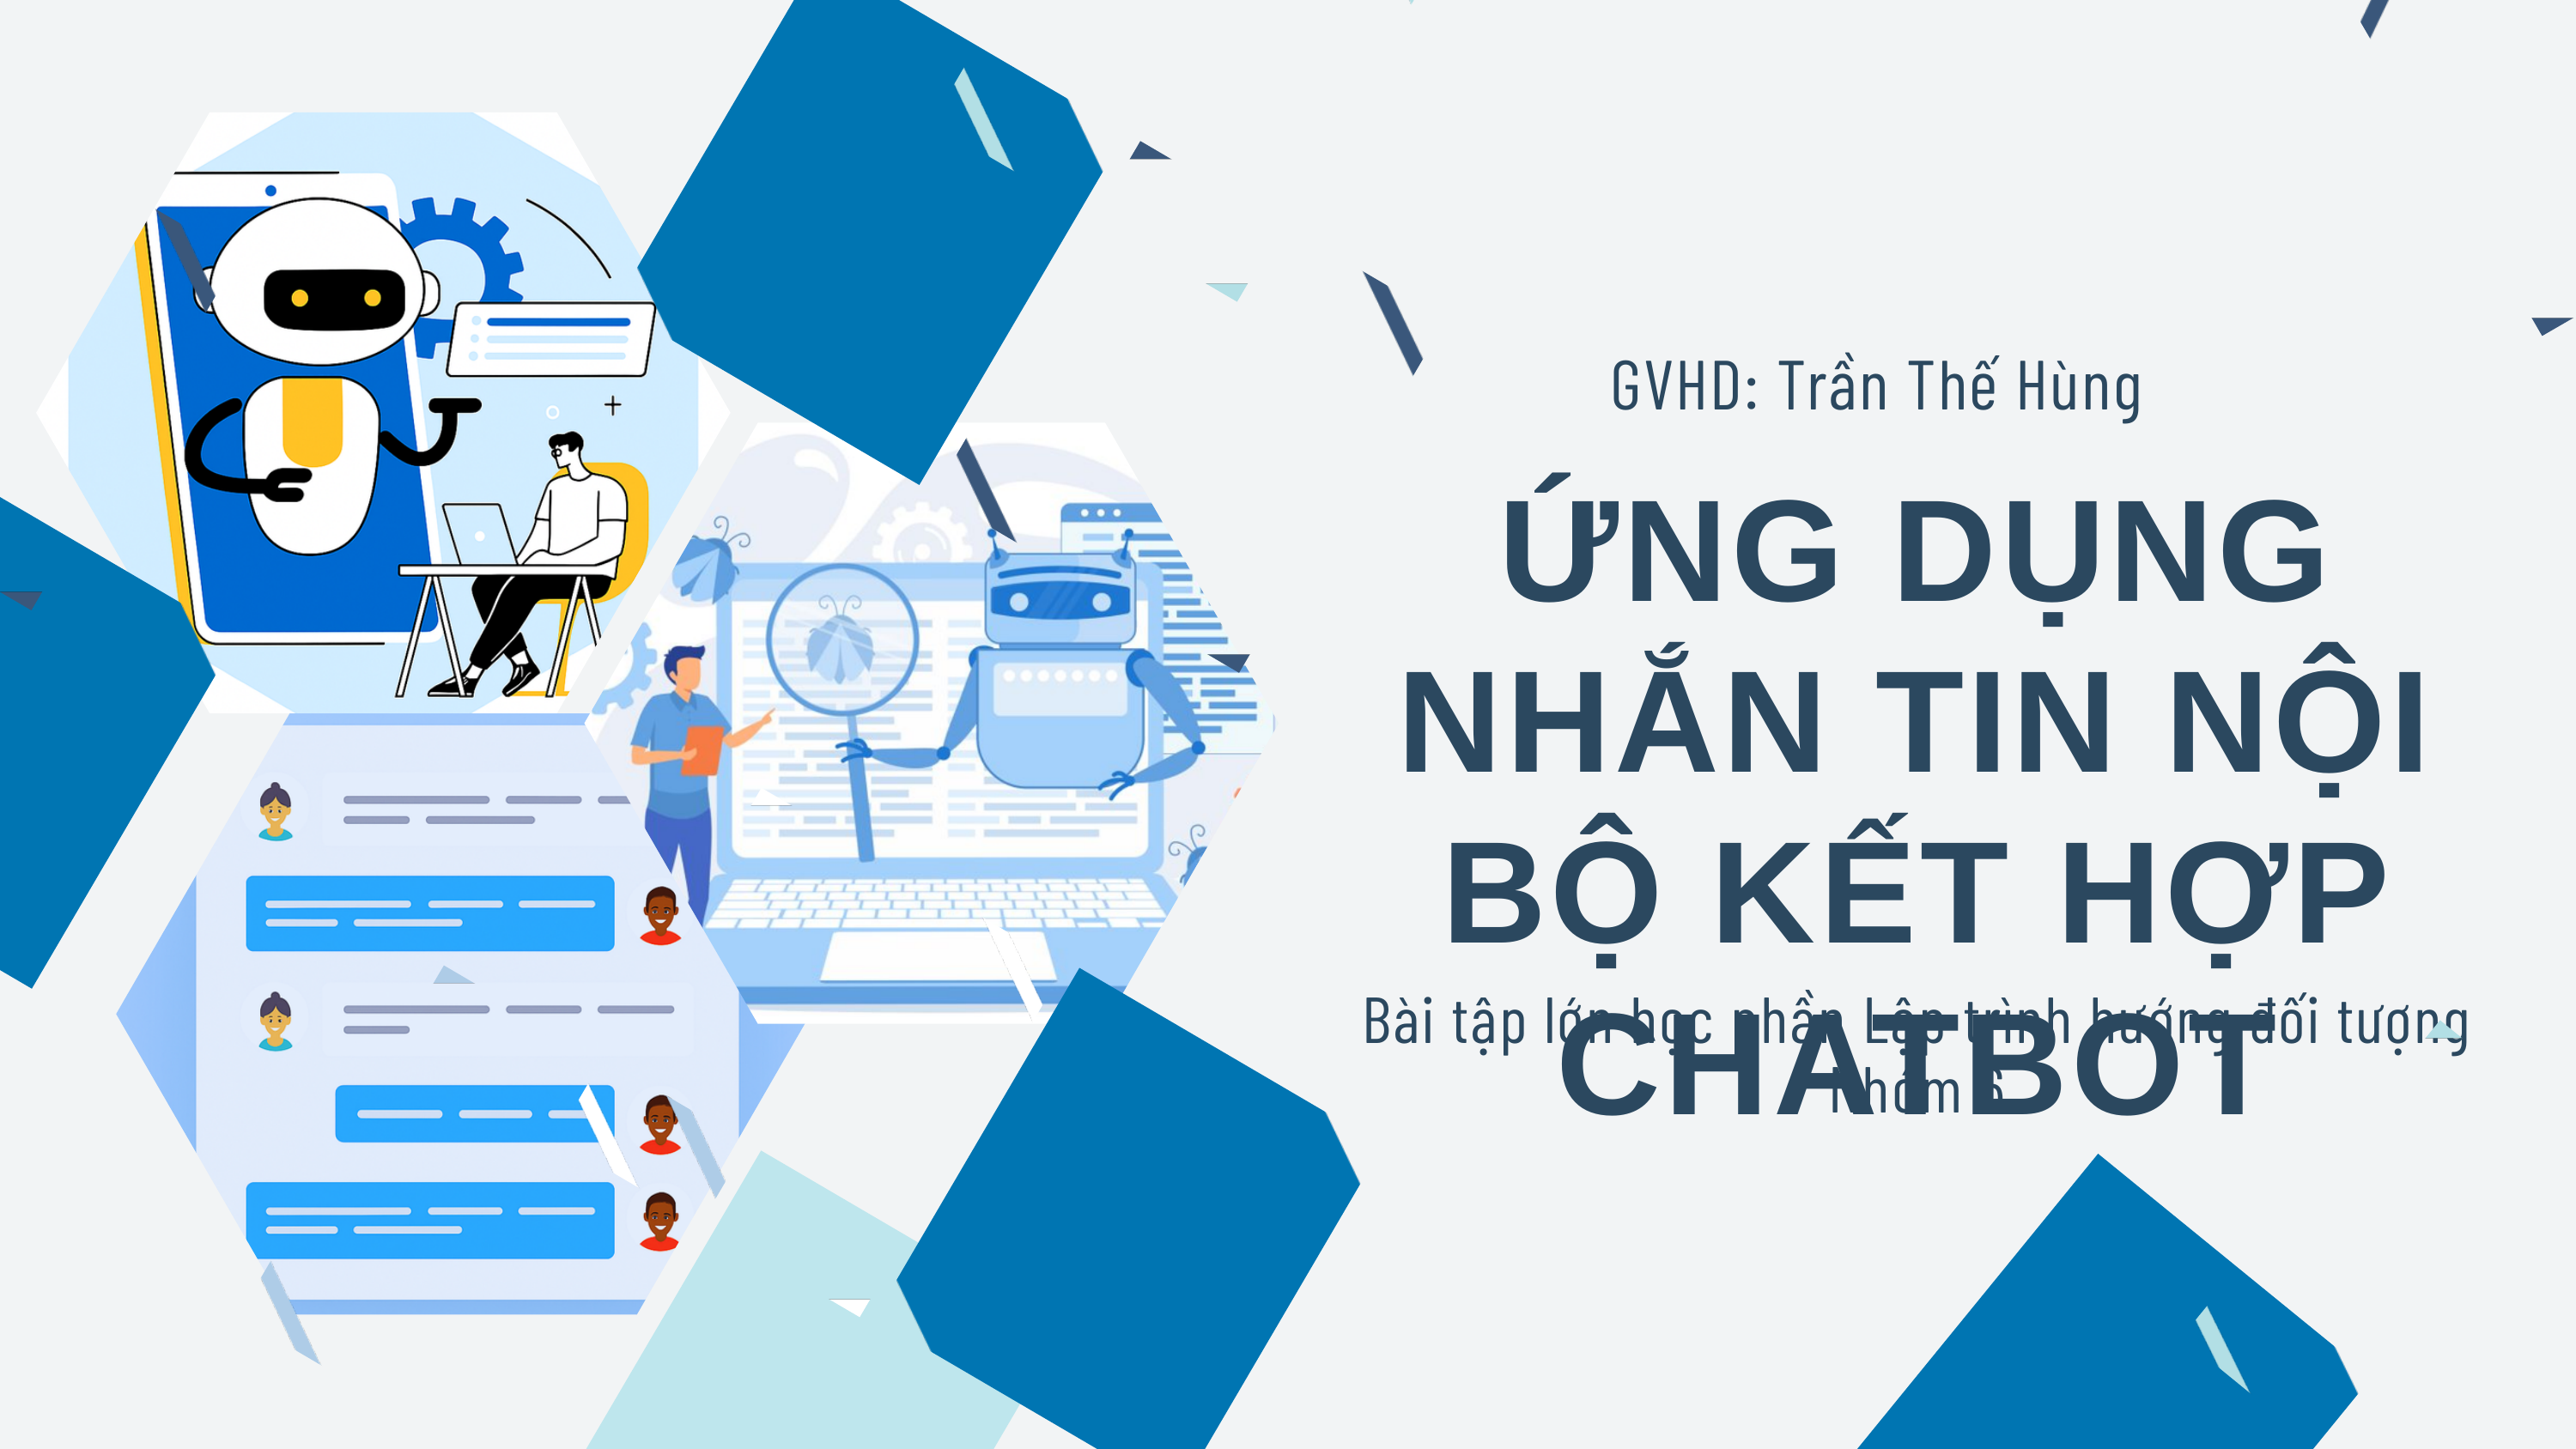

GVHD: Trần Thế Hùng

ỨNG DỤNG NHẮN TIN NỘI BỘ KẾT HỢP CHATBOT

Bài tập lớn học phần Lập trình hướng đối tượng
Nhóm 6